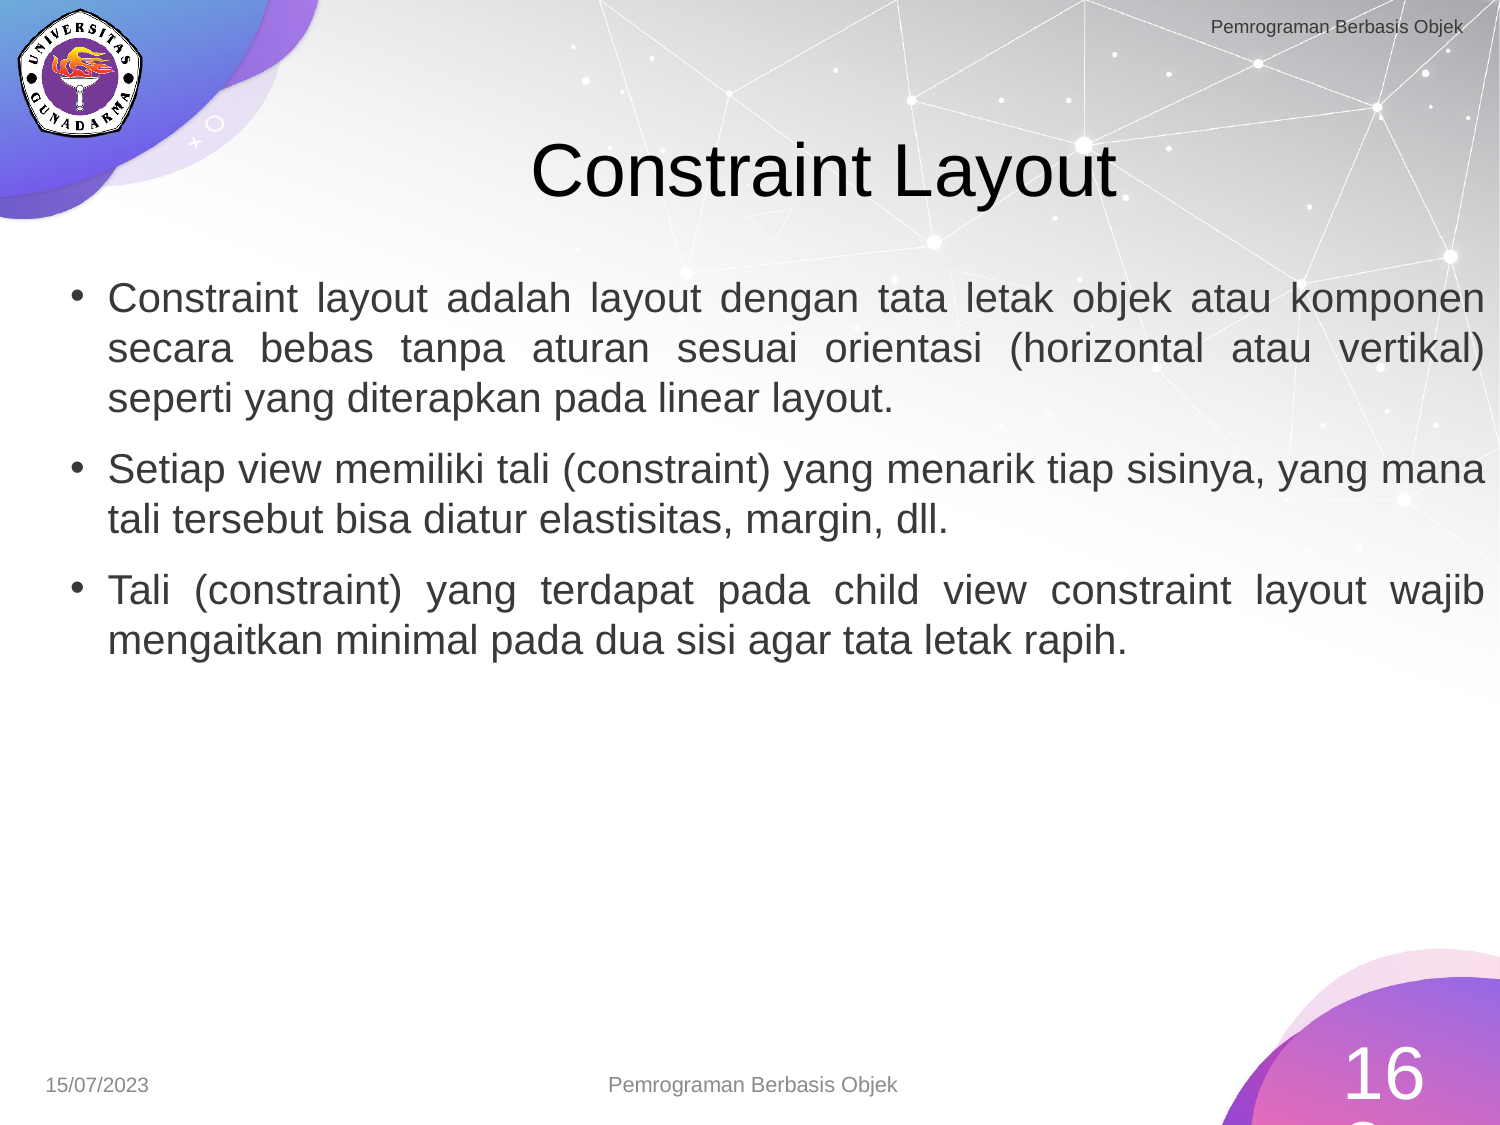

# Constraint Layout
Constraint layout adalah layout dengan tata letak objek atau komponen secara bebas tanpa aturan sesuai orientasi (horizontal atau vertikal) seperti yang diterapkan pada linear layout.
Setiap view memiliki tali (constraint) yang menarik tiap sisinya, yang mana tali tersebut bisa diatur elastisitas, margin, dll.
Tali (constraint) yang terdapat pada child view constraint layout wajib mengaitkan minimal pada dua sisi agar tata letak rapih.
162

Pemrograman Berbasis Objek
15/07/2023